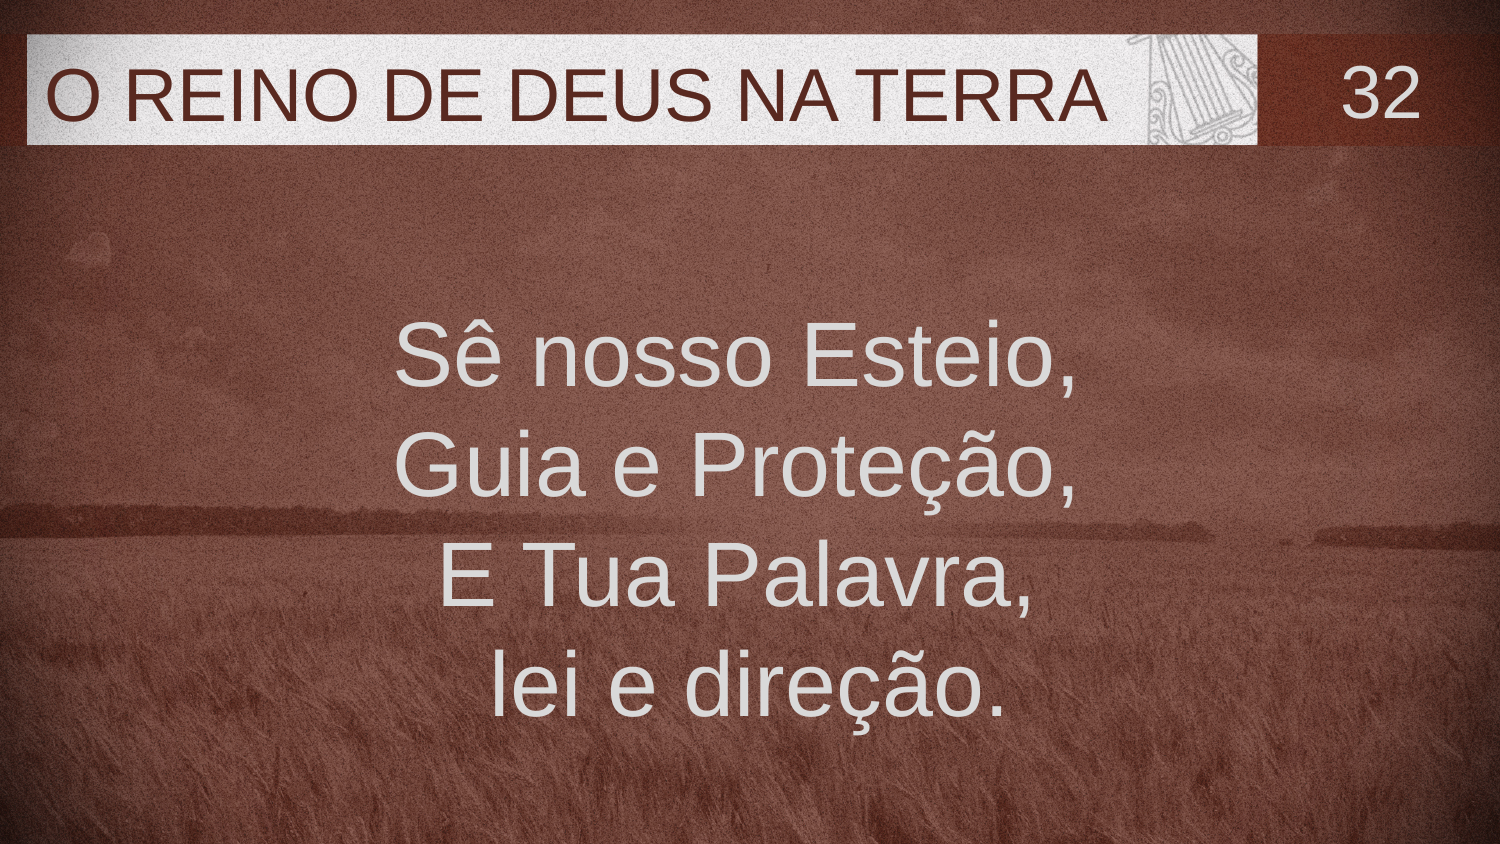

# O REINO DE DEUS NA TERRA
32
Sê nosso Esteio,
Guia e Proteção,
E Tua Palavra,
lei e direção.